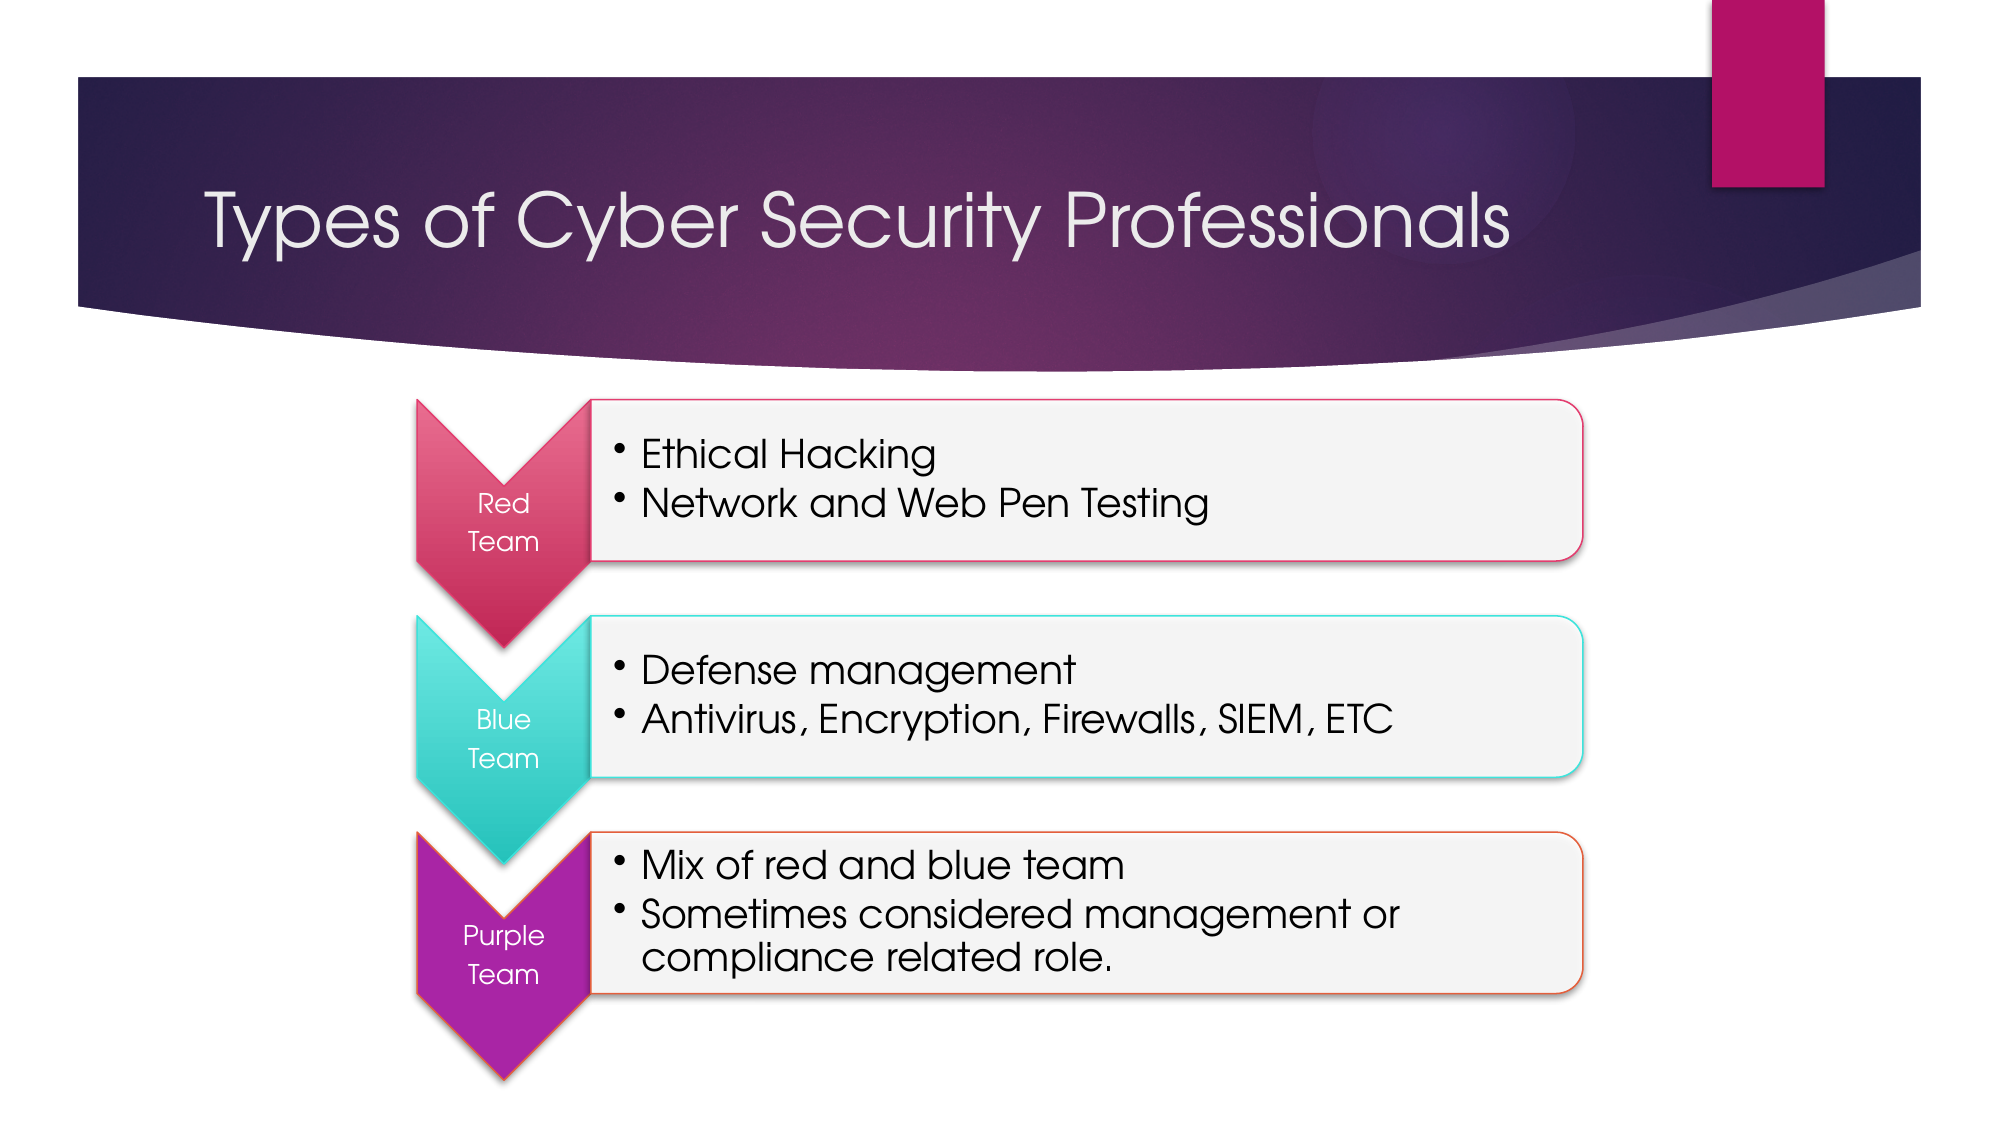

# Types of Cyber Security Professionals
Red
Team
Ethical Hacking
Network and Web Pen Testing
Blue
Team
Defense management
Antivirus, Encryption, Firewalls, SIEM, ETC
Purple
Team
Mix of red and blue team
Sometimes considered management or compliance related role.